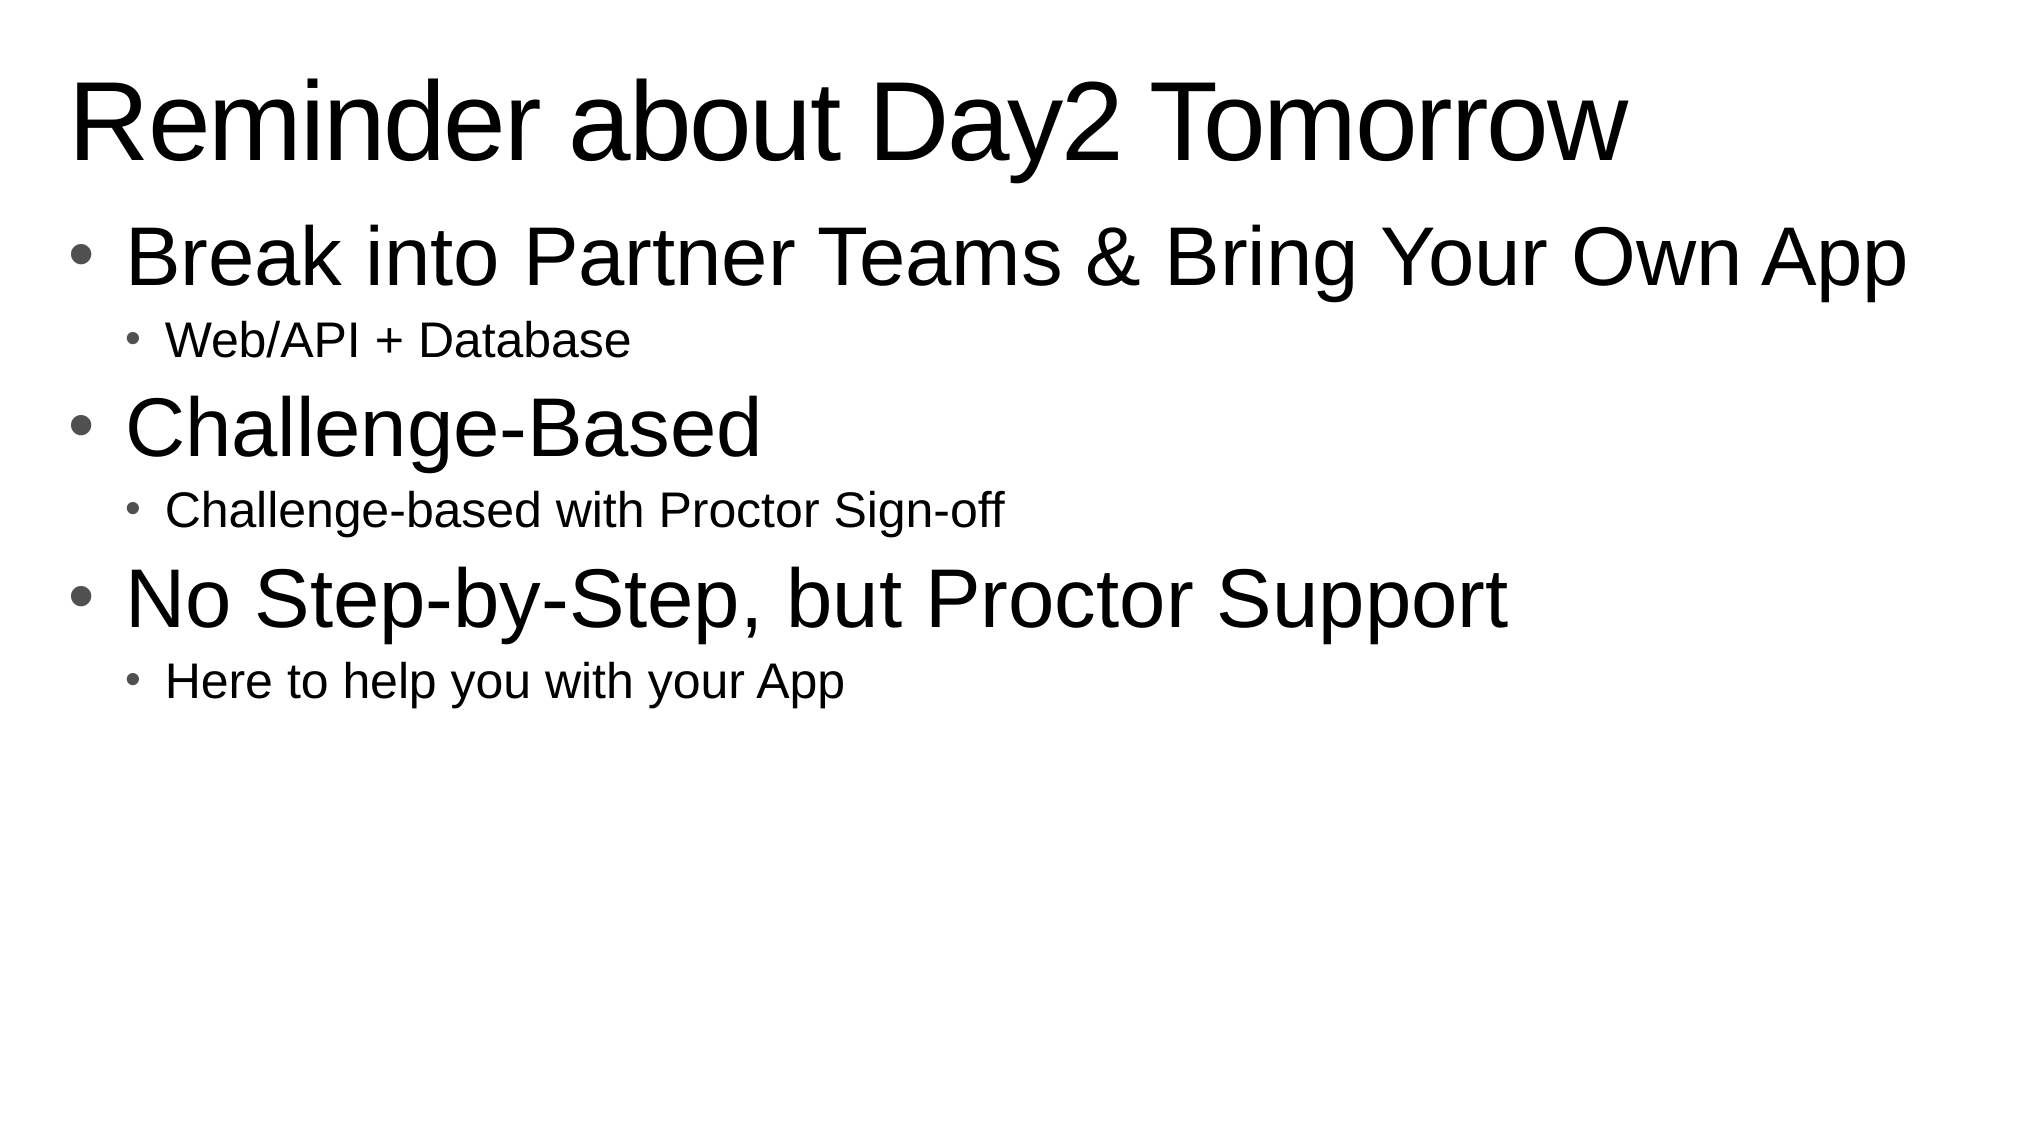

# Reminder about Day2 Tomorrow
Break into Partner Teams & Bring Your Own App
Web/API + Database
Challenge-Based
Challenge-based with Proctor Sign-off
No Step-by-Step, but Proctor Support
Here to help you with your App